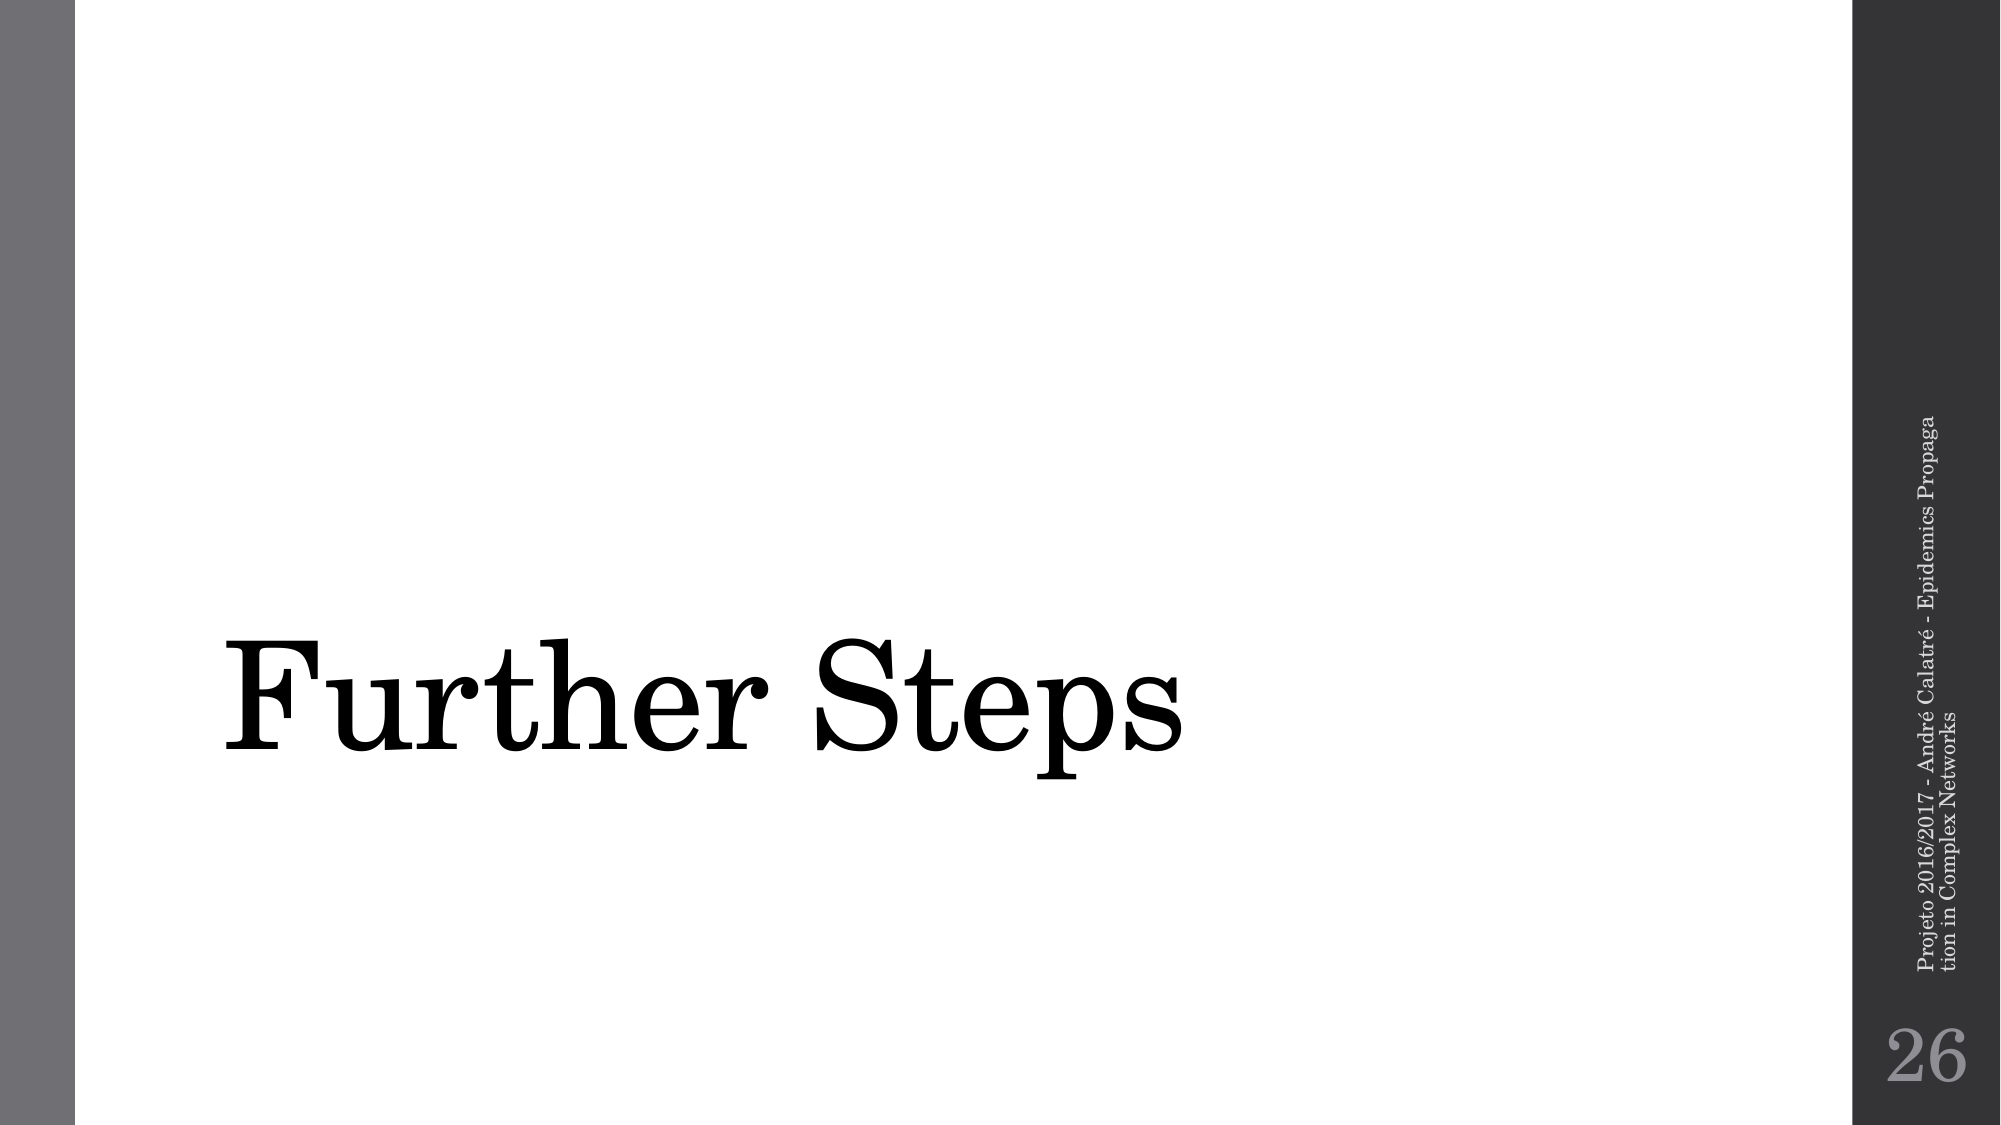

# Further Steps
Projeto 2016/2017 - André Calatré - Epidemics Propagation in Complex Networks
26